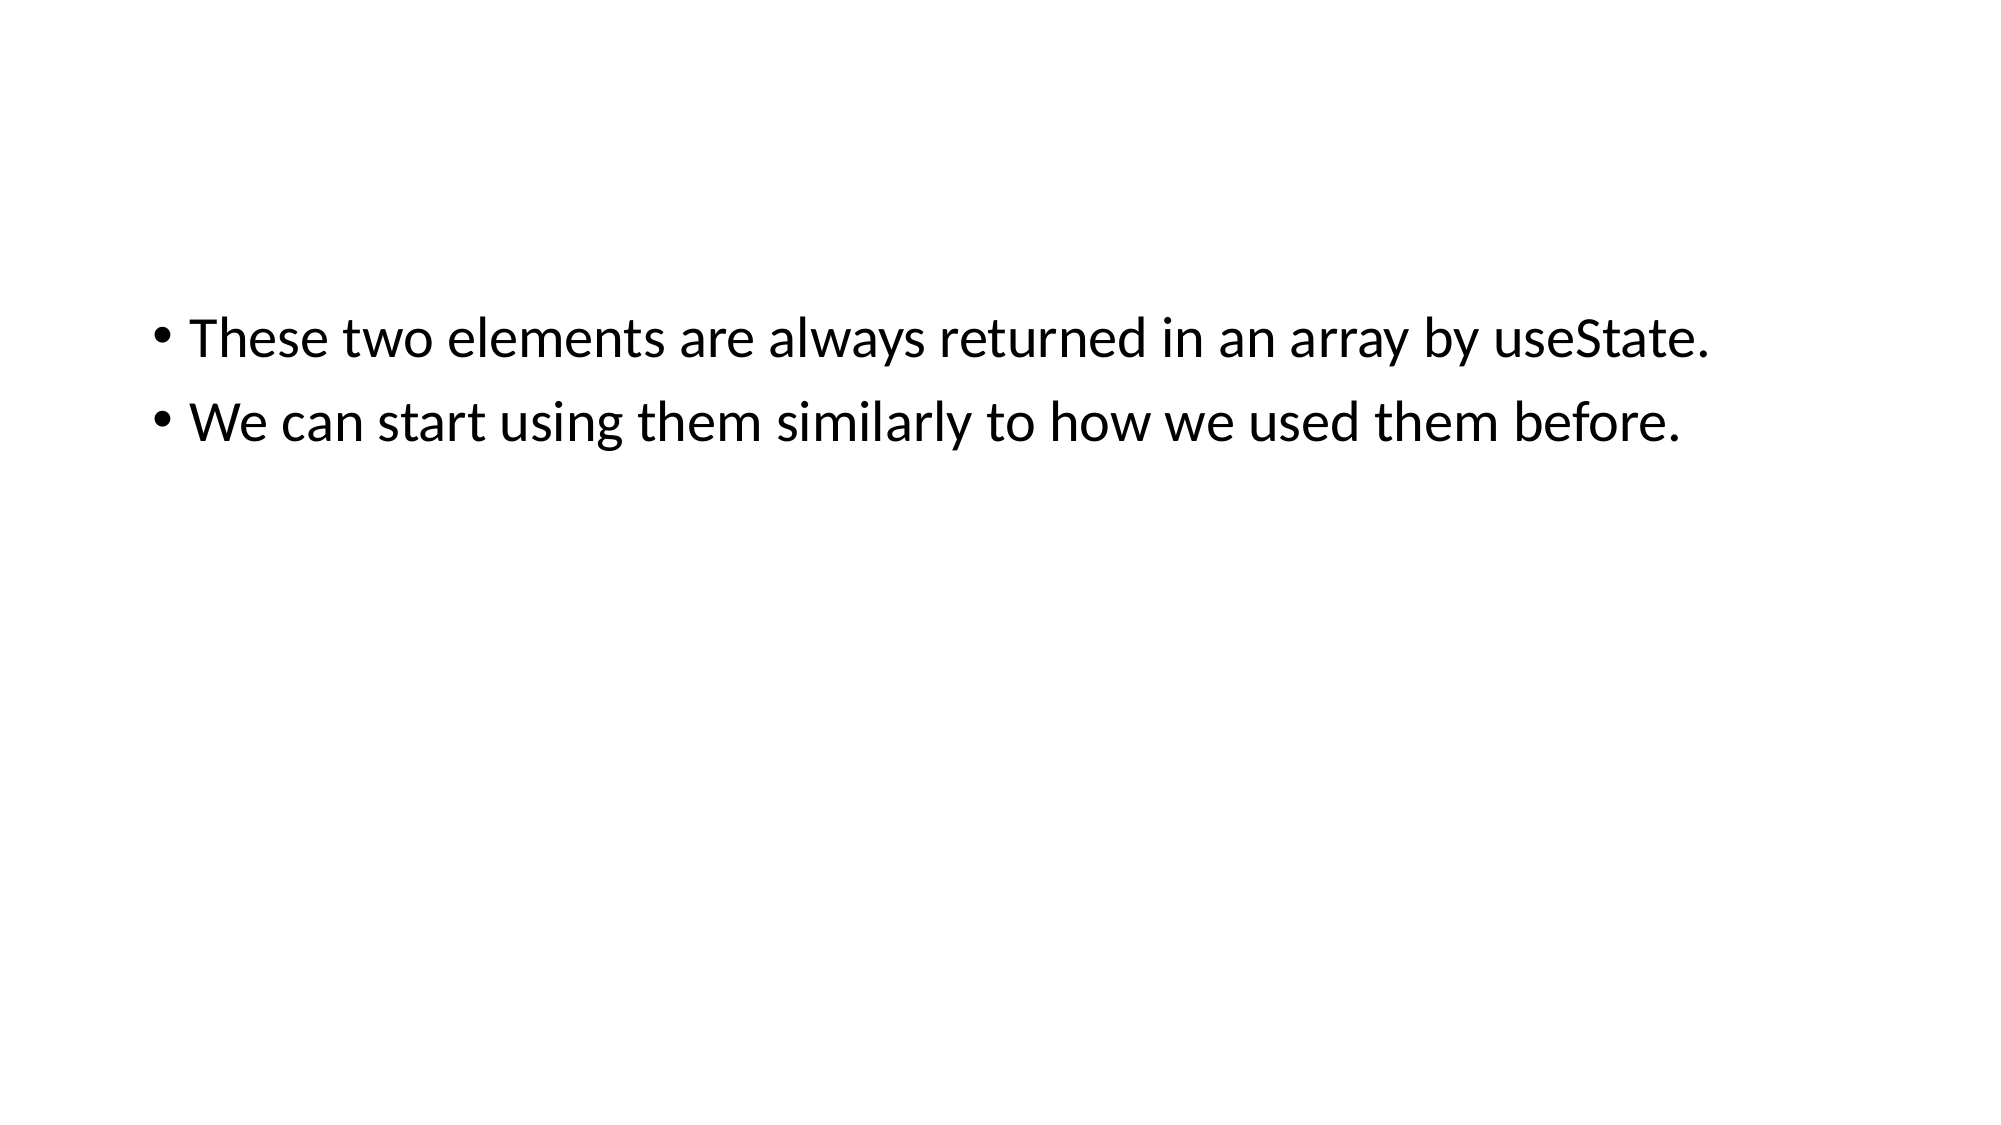

#
These two elements are always returned in an array by useState.
We can start using them similarly to how we used them before.